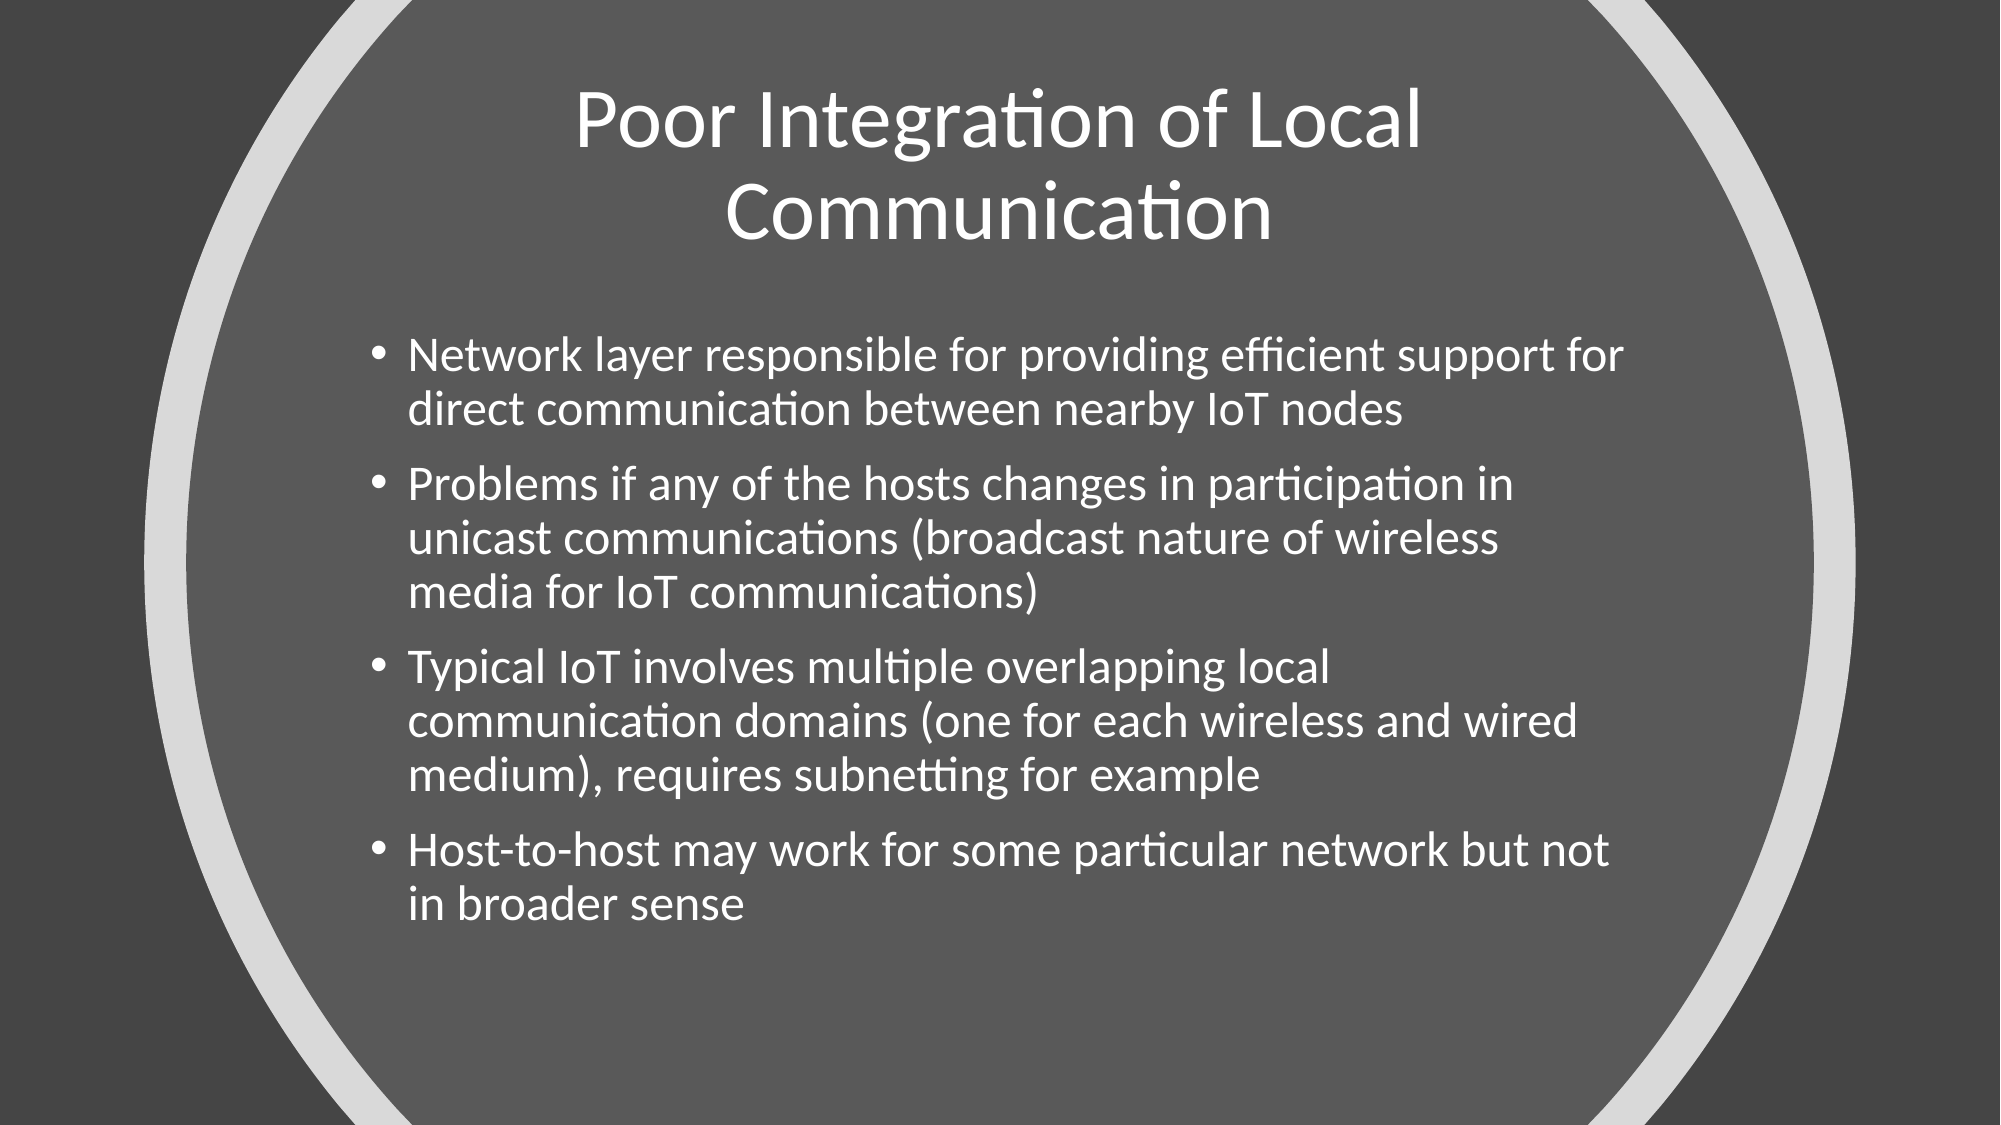

# Poor Integration of Local Communication
Network layer responsible for providing efficient support for direct communication between nearby IoT nodes
Problems if any of the hosts changes in participation in unicast communications (broadcast nature of wireless media for IoT communications)
Typical IoT involves multiple overlapping local communication domains (one for each wireless and wired medium), requires subnetting for example
Host-to-host may work for some particular network but not in broader sense